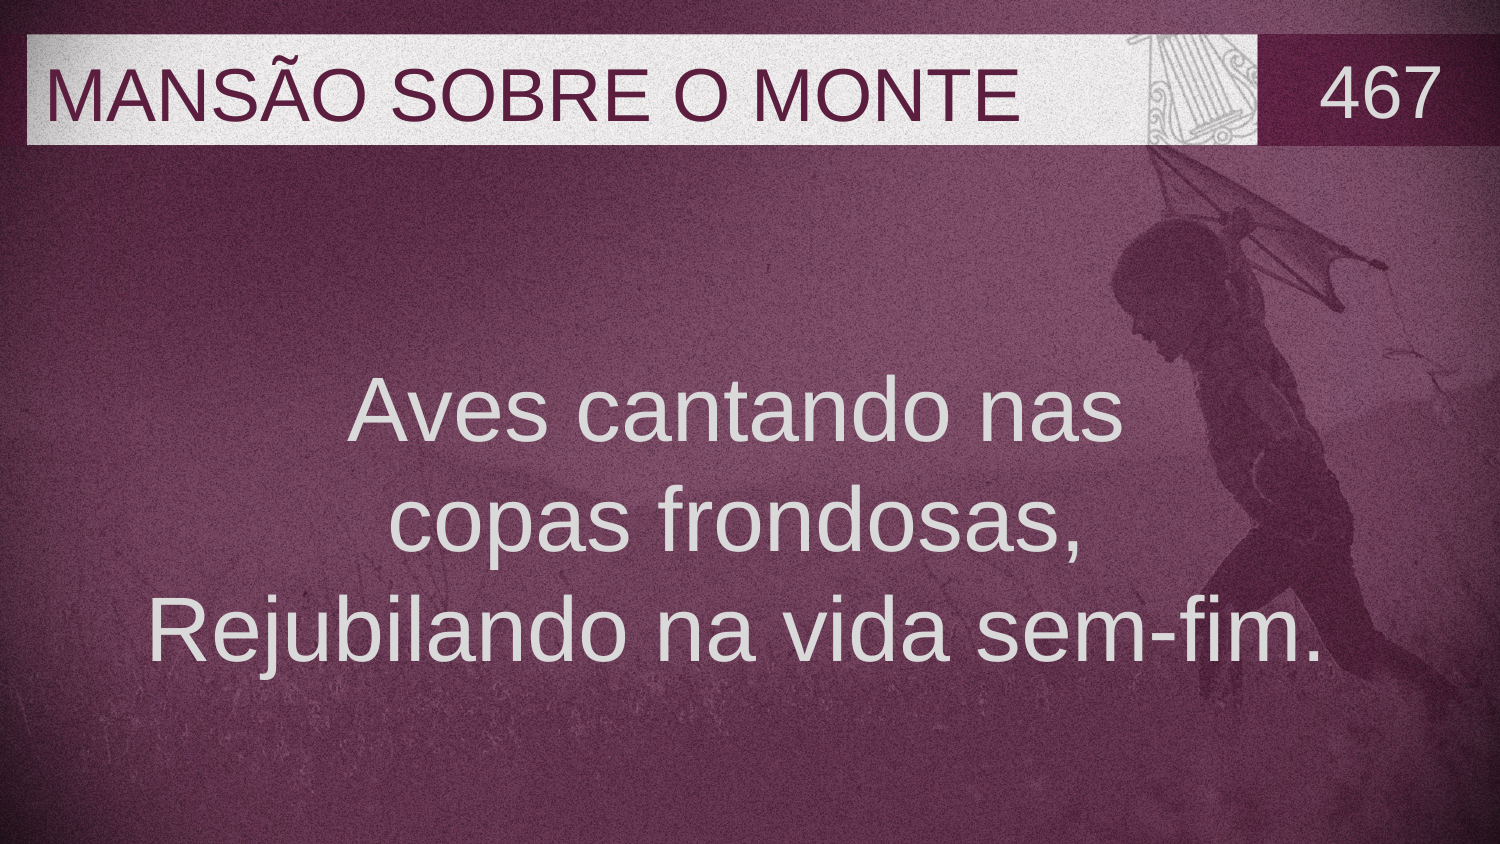

# MANSÃO SOBRE O MONTE
467
Aves cantando nas
copas frondosas,
Rejubilando na vida sem-fim.